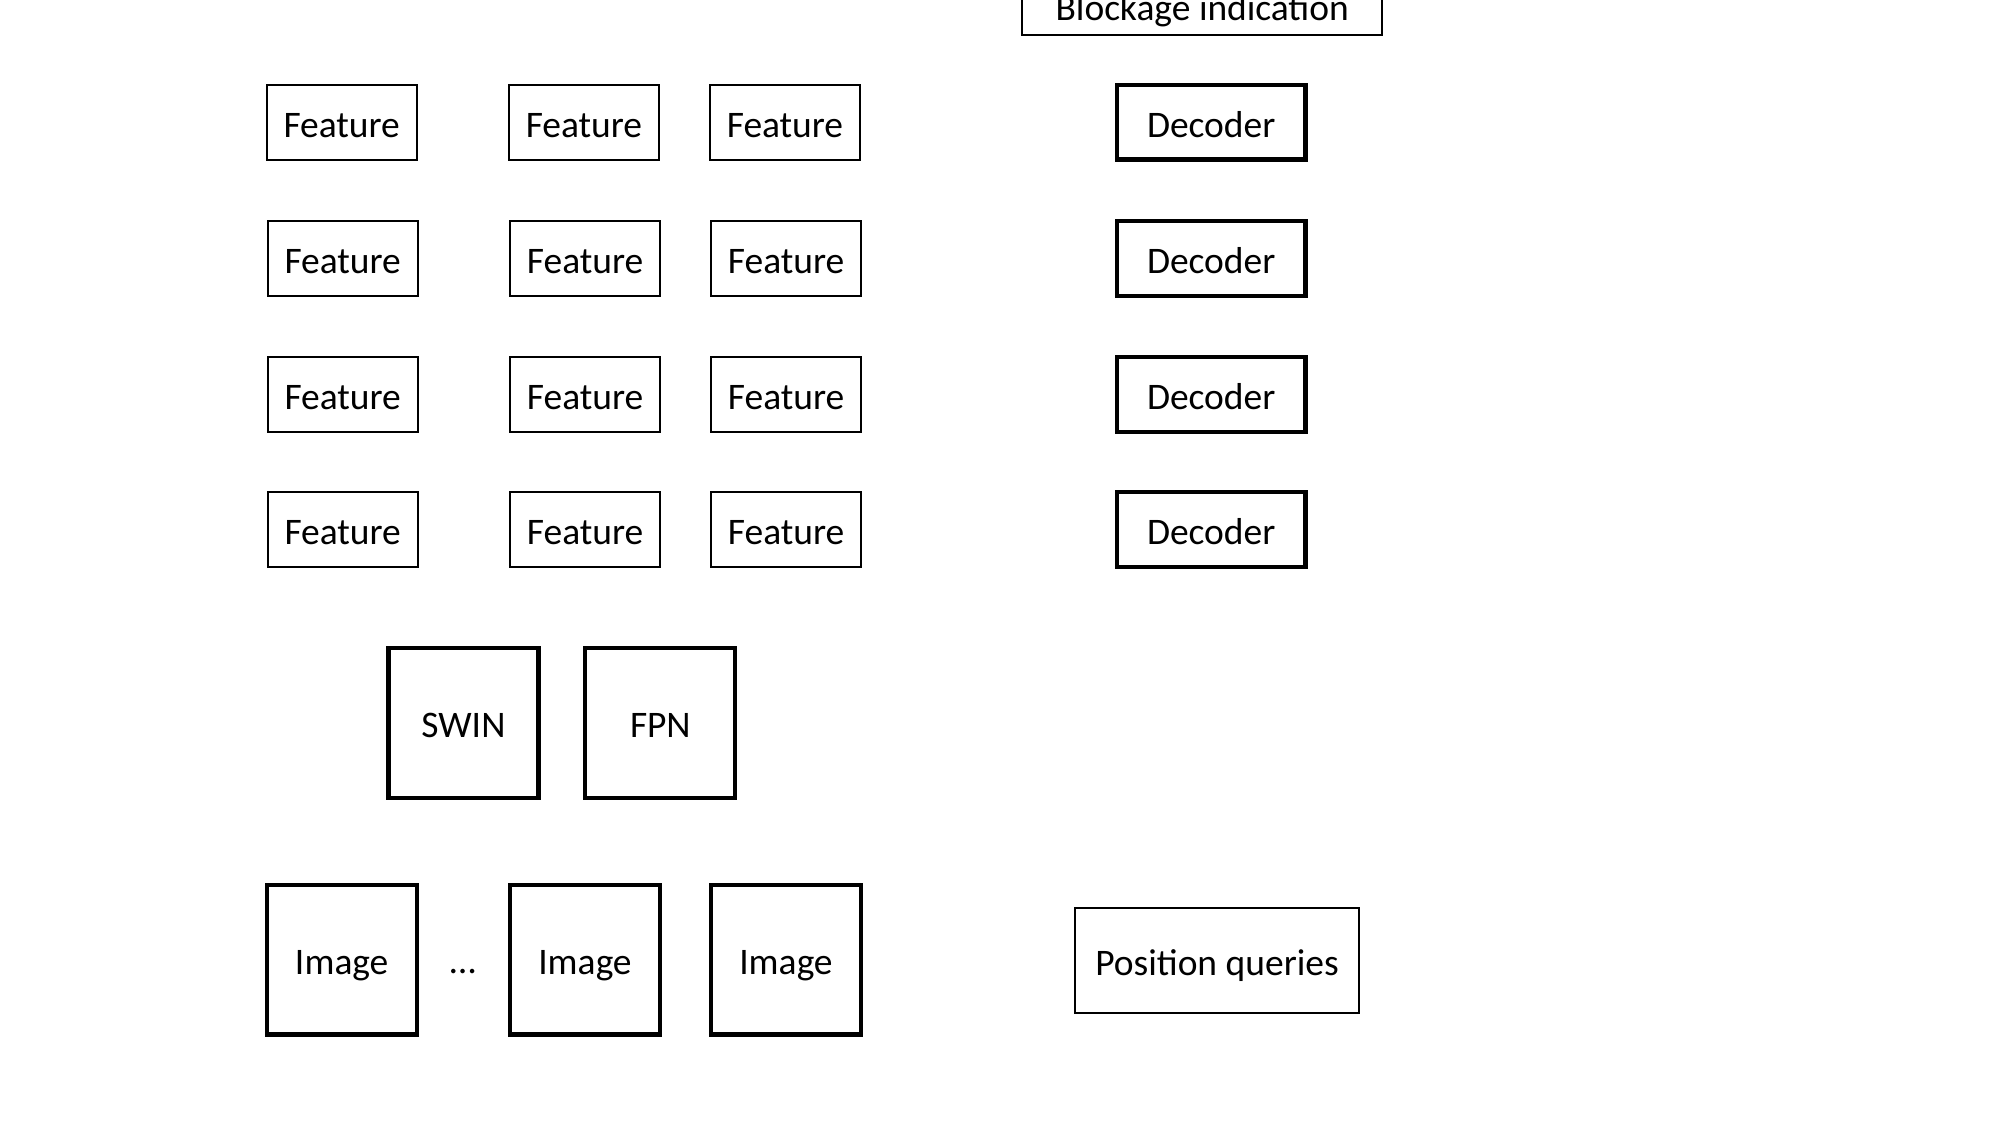

UE position &
Blockage indication
Feature
Feature
Feature
Decoder
Feature
Feature
Feature
Decoder
Feature
Feature
Feature
Decoder
Feature
Feature
Feature
Decoder
SWIN
FPN
Image
Image
Image
Position queries
…